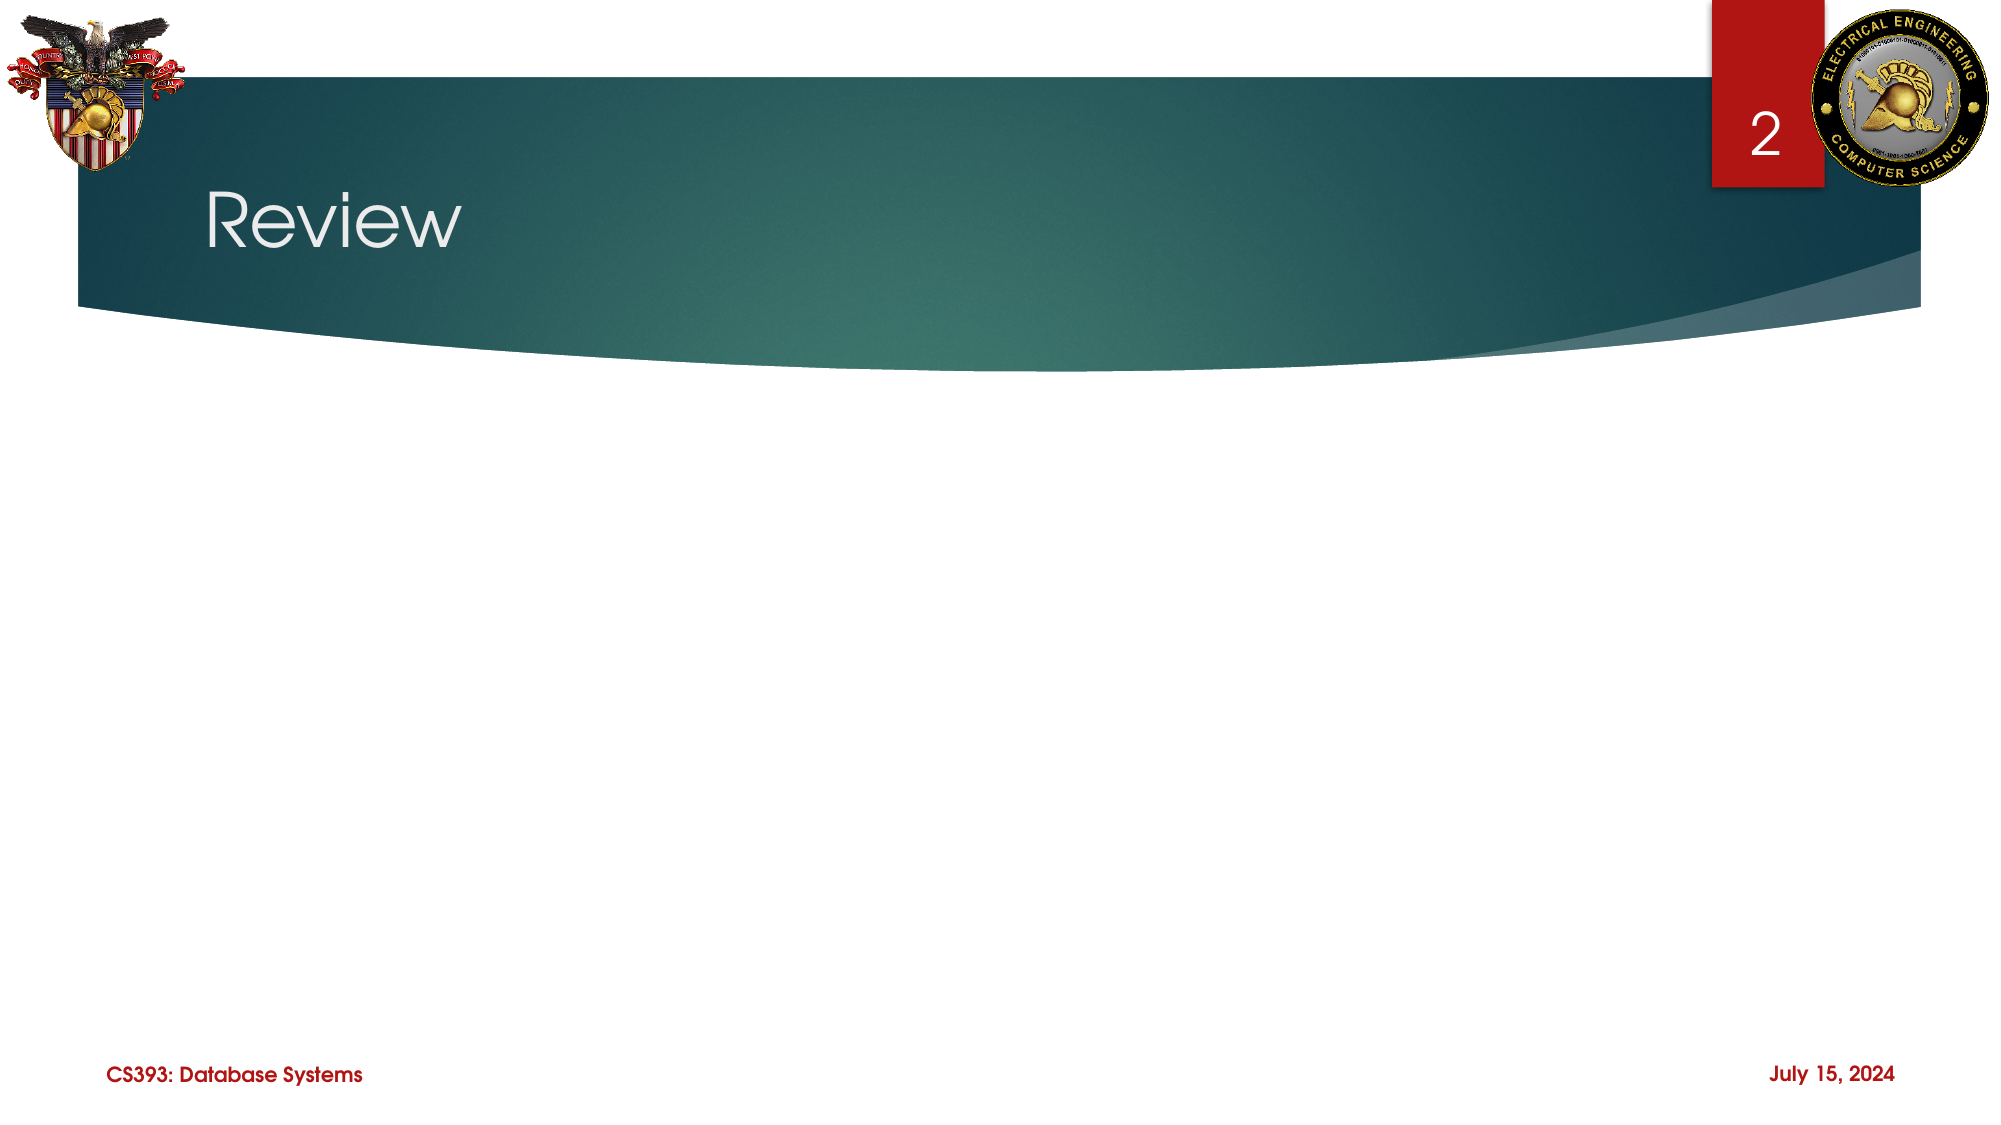

2
# Review

CS393: Database Systems
July 15, 2024